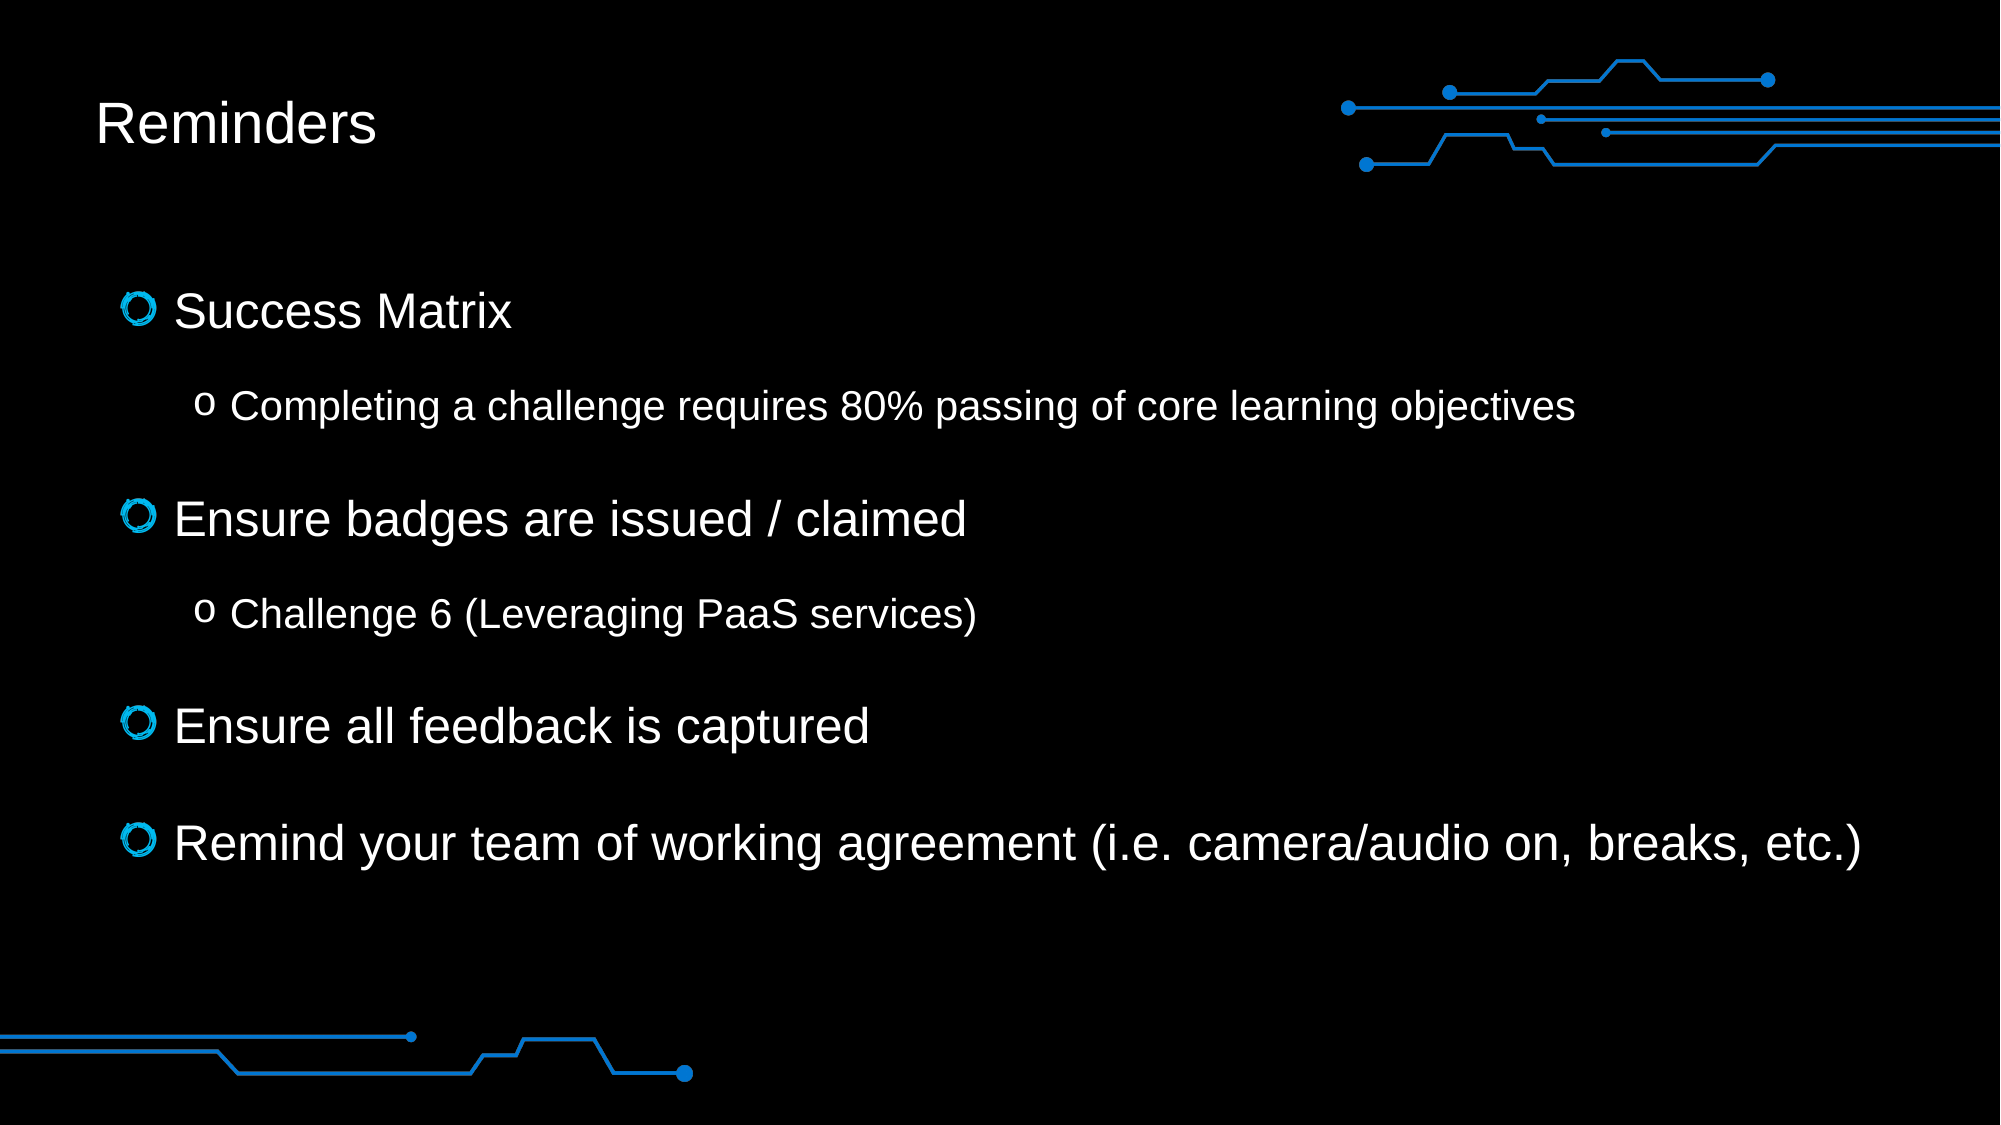

# Reminders
Success Matrix
Completing a challenge requires 80% passing of core learning objectives
Ensure badges are issued / claimed
Challenge 6 (Leveraging PaaS services)
Ensure all feedback is captured
Remind your team of working agreement (i.e. camera/audio on, breaks, etc.)